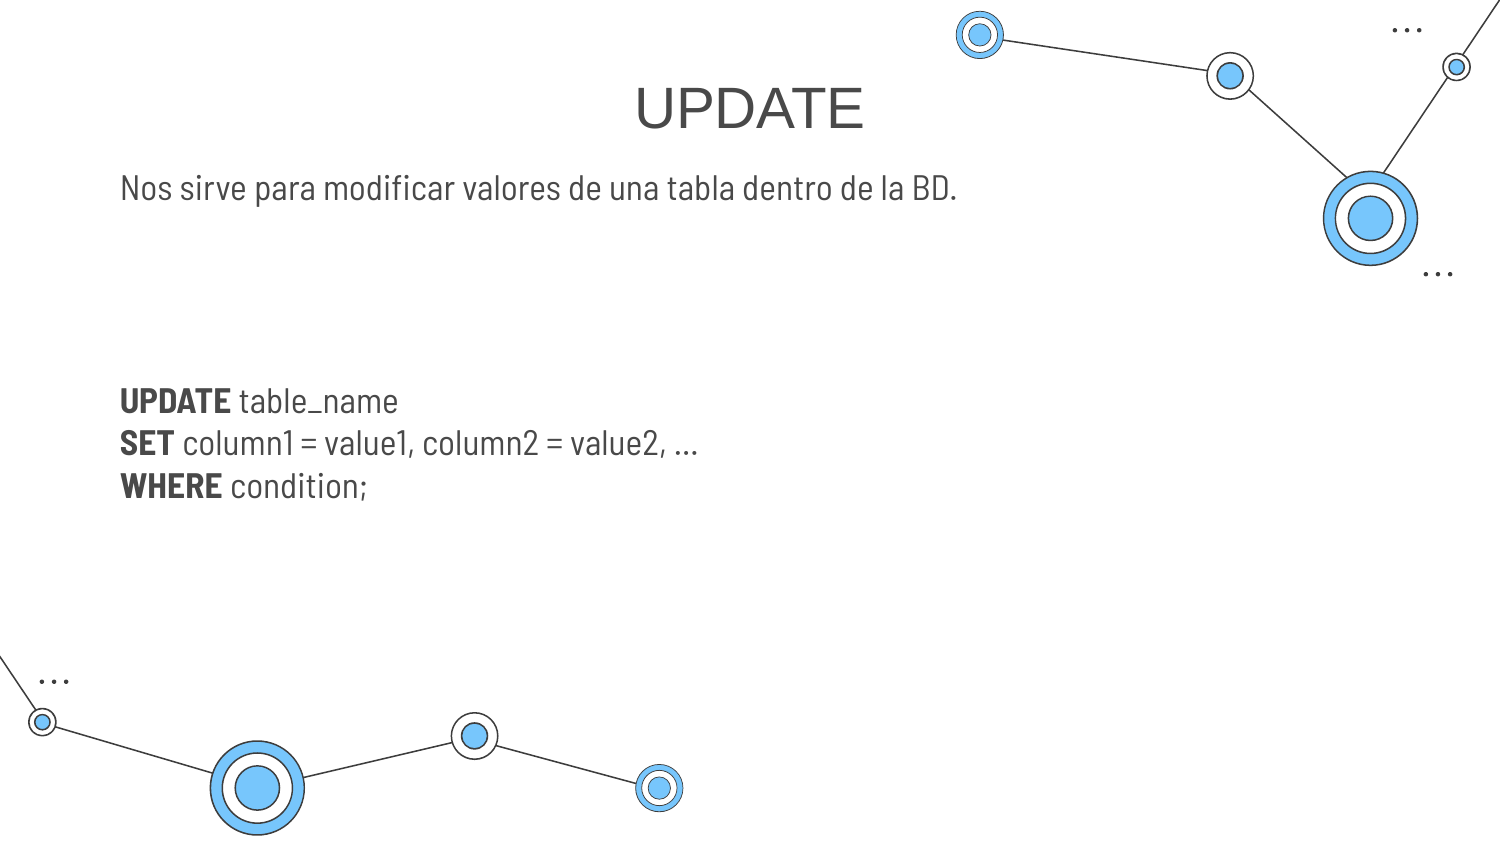

# UPDATE
Nos sirve para modificar valores de una tabla dentro de la BD.

UPDATE table_name
SET column1 = value1, column2 = value2, ...
WHERE condition;